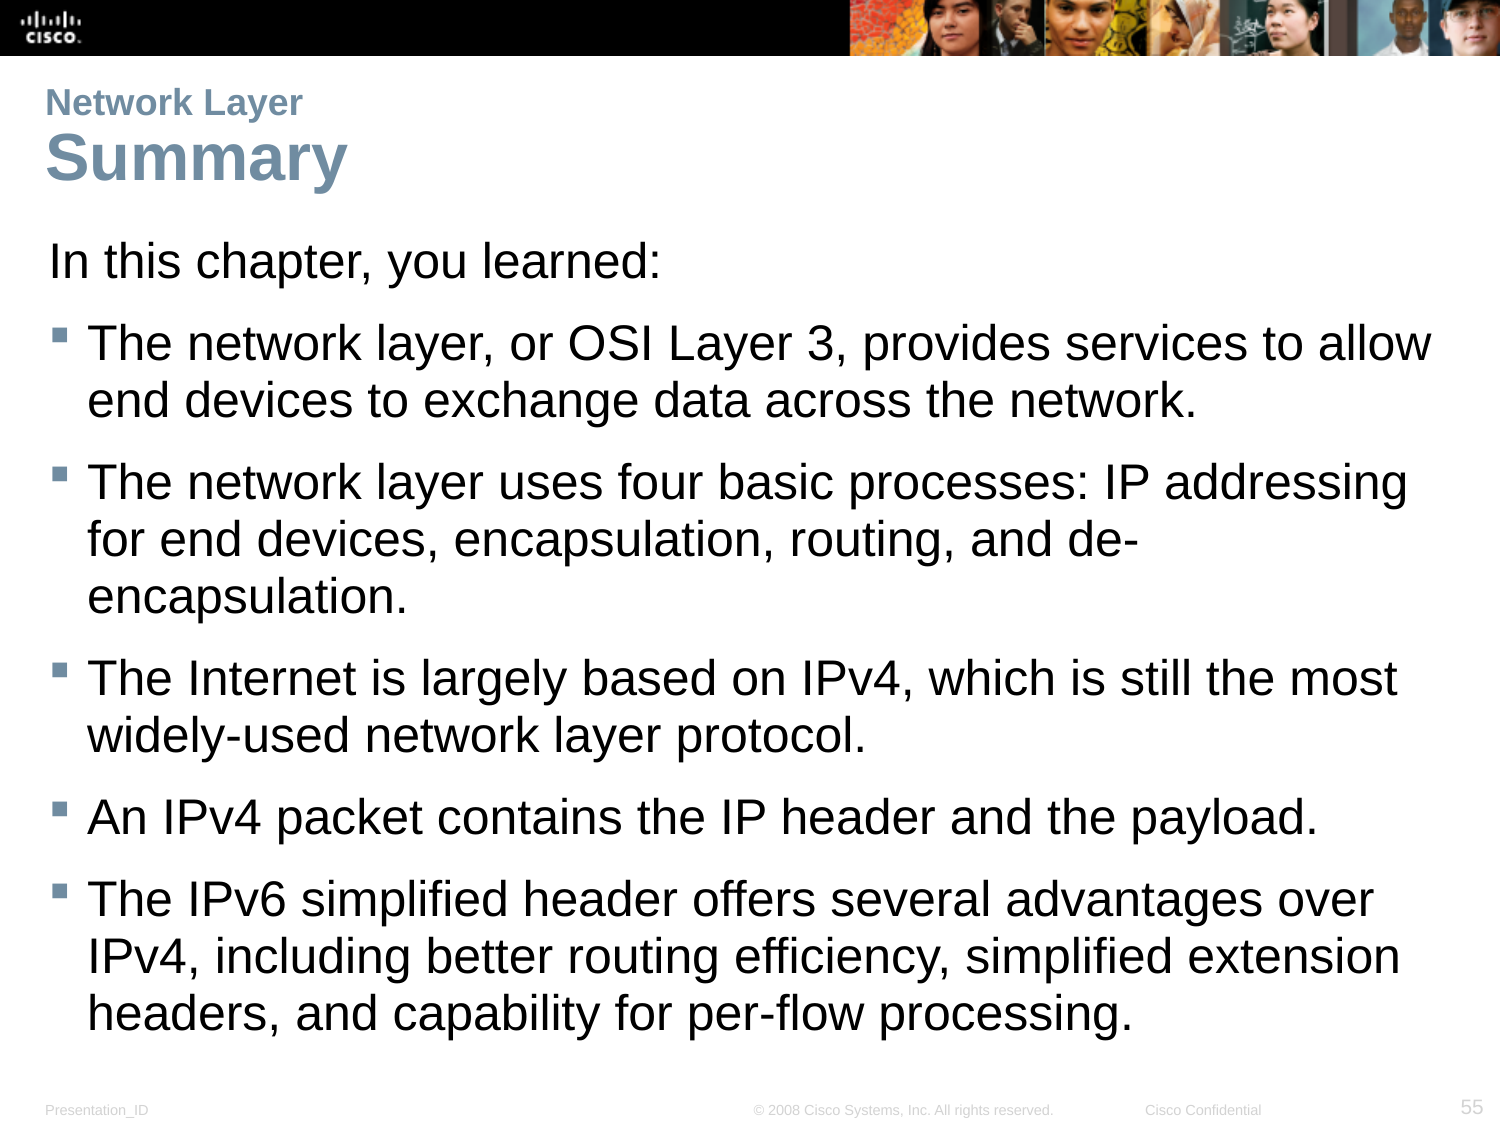

# Network Layer Summary
In this chapter, you learned:
The network layer, or OSI Layer 3, provides services to allow end devices to exchange data across the network.
The network layer uses four basic processes: IP addressing for end devices, encapsulation, routing, and de-encapsulation.
The Internet is largely based on IPv4, which is still the most widely-used network layer protocol.
An IPv4 packet contains the IP header and the payload.
The IPv6 simplified header offers several advantages over IPv4, including better routing efficiency, simplified extension headers, and capability for per-flow processing.